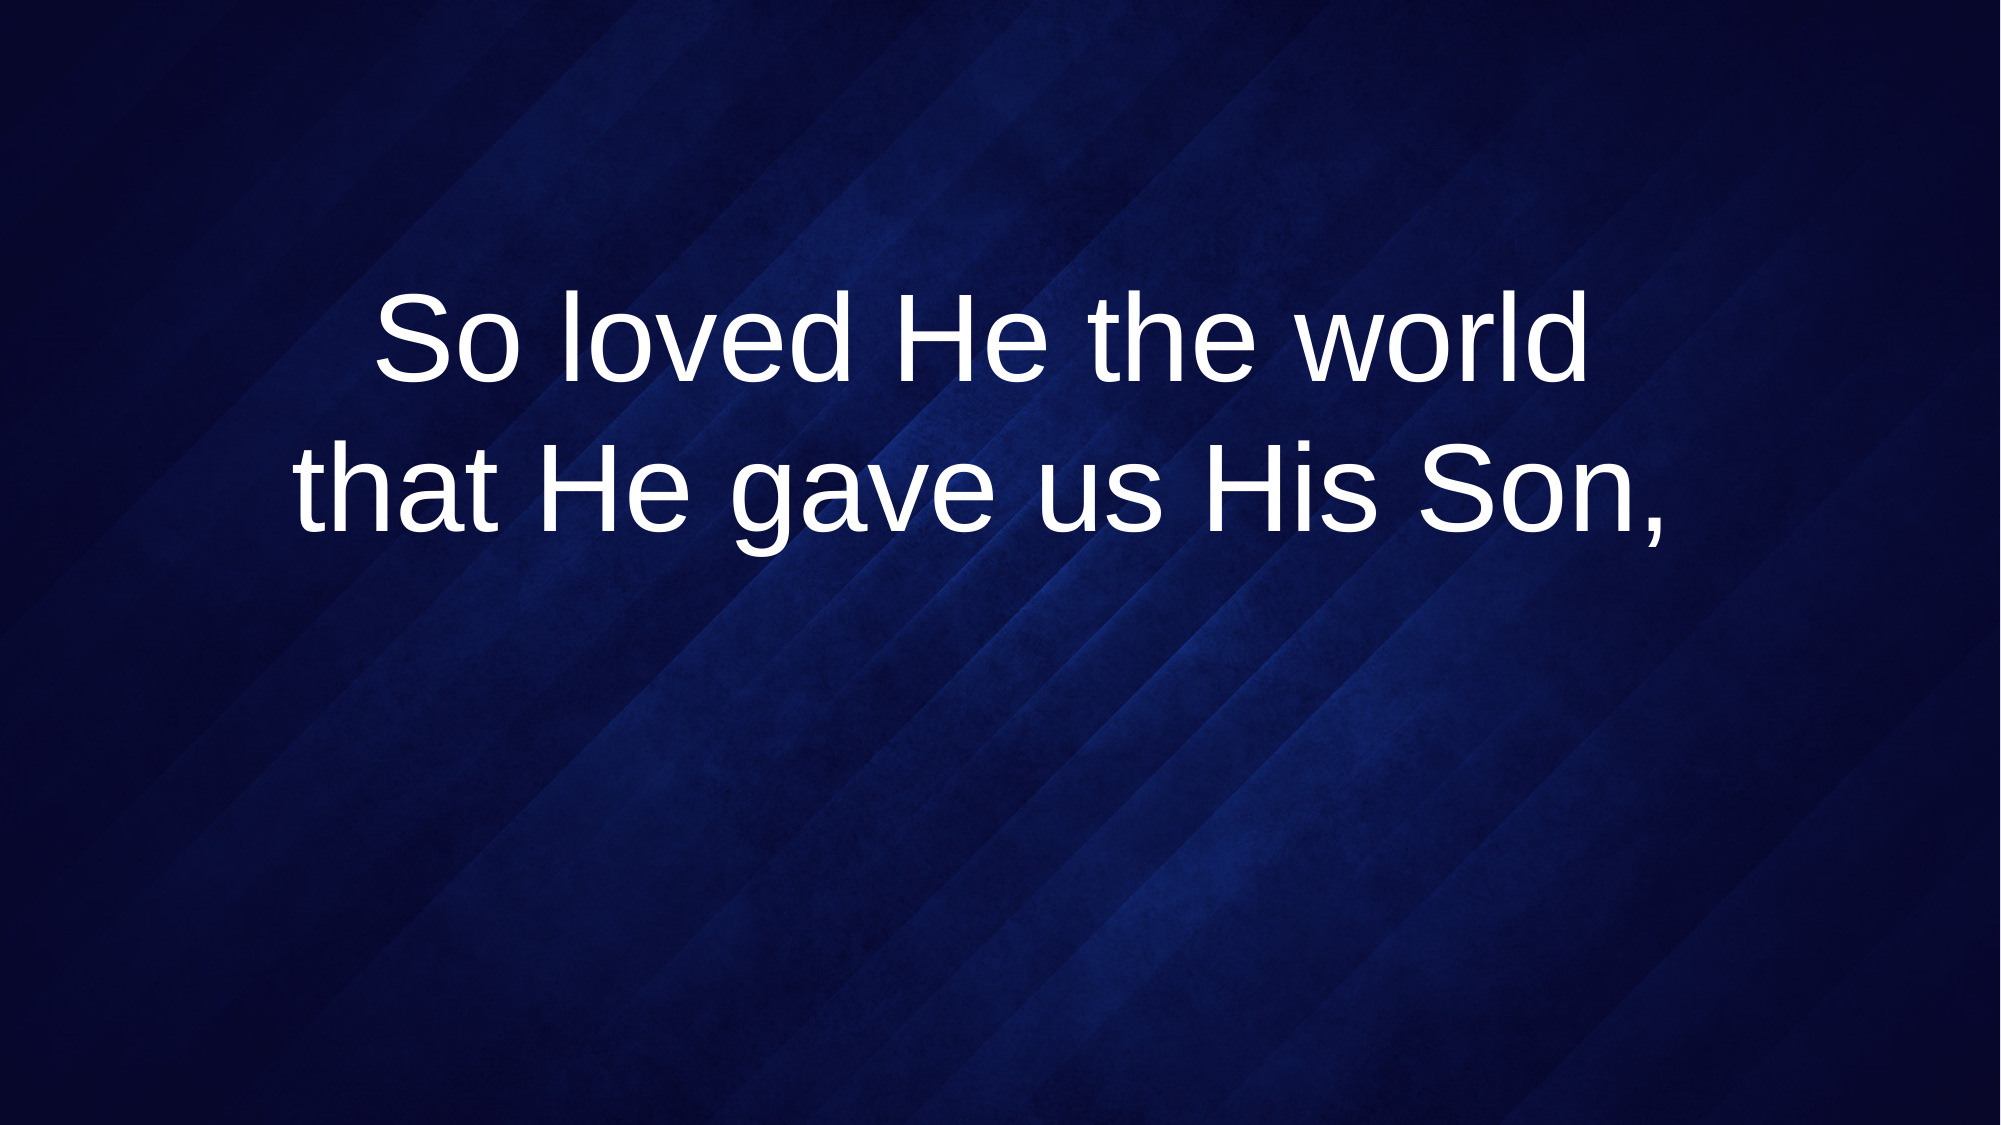

# So loved He the world that He gave us His Son,